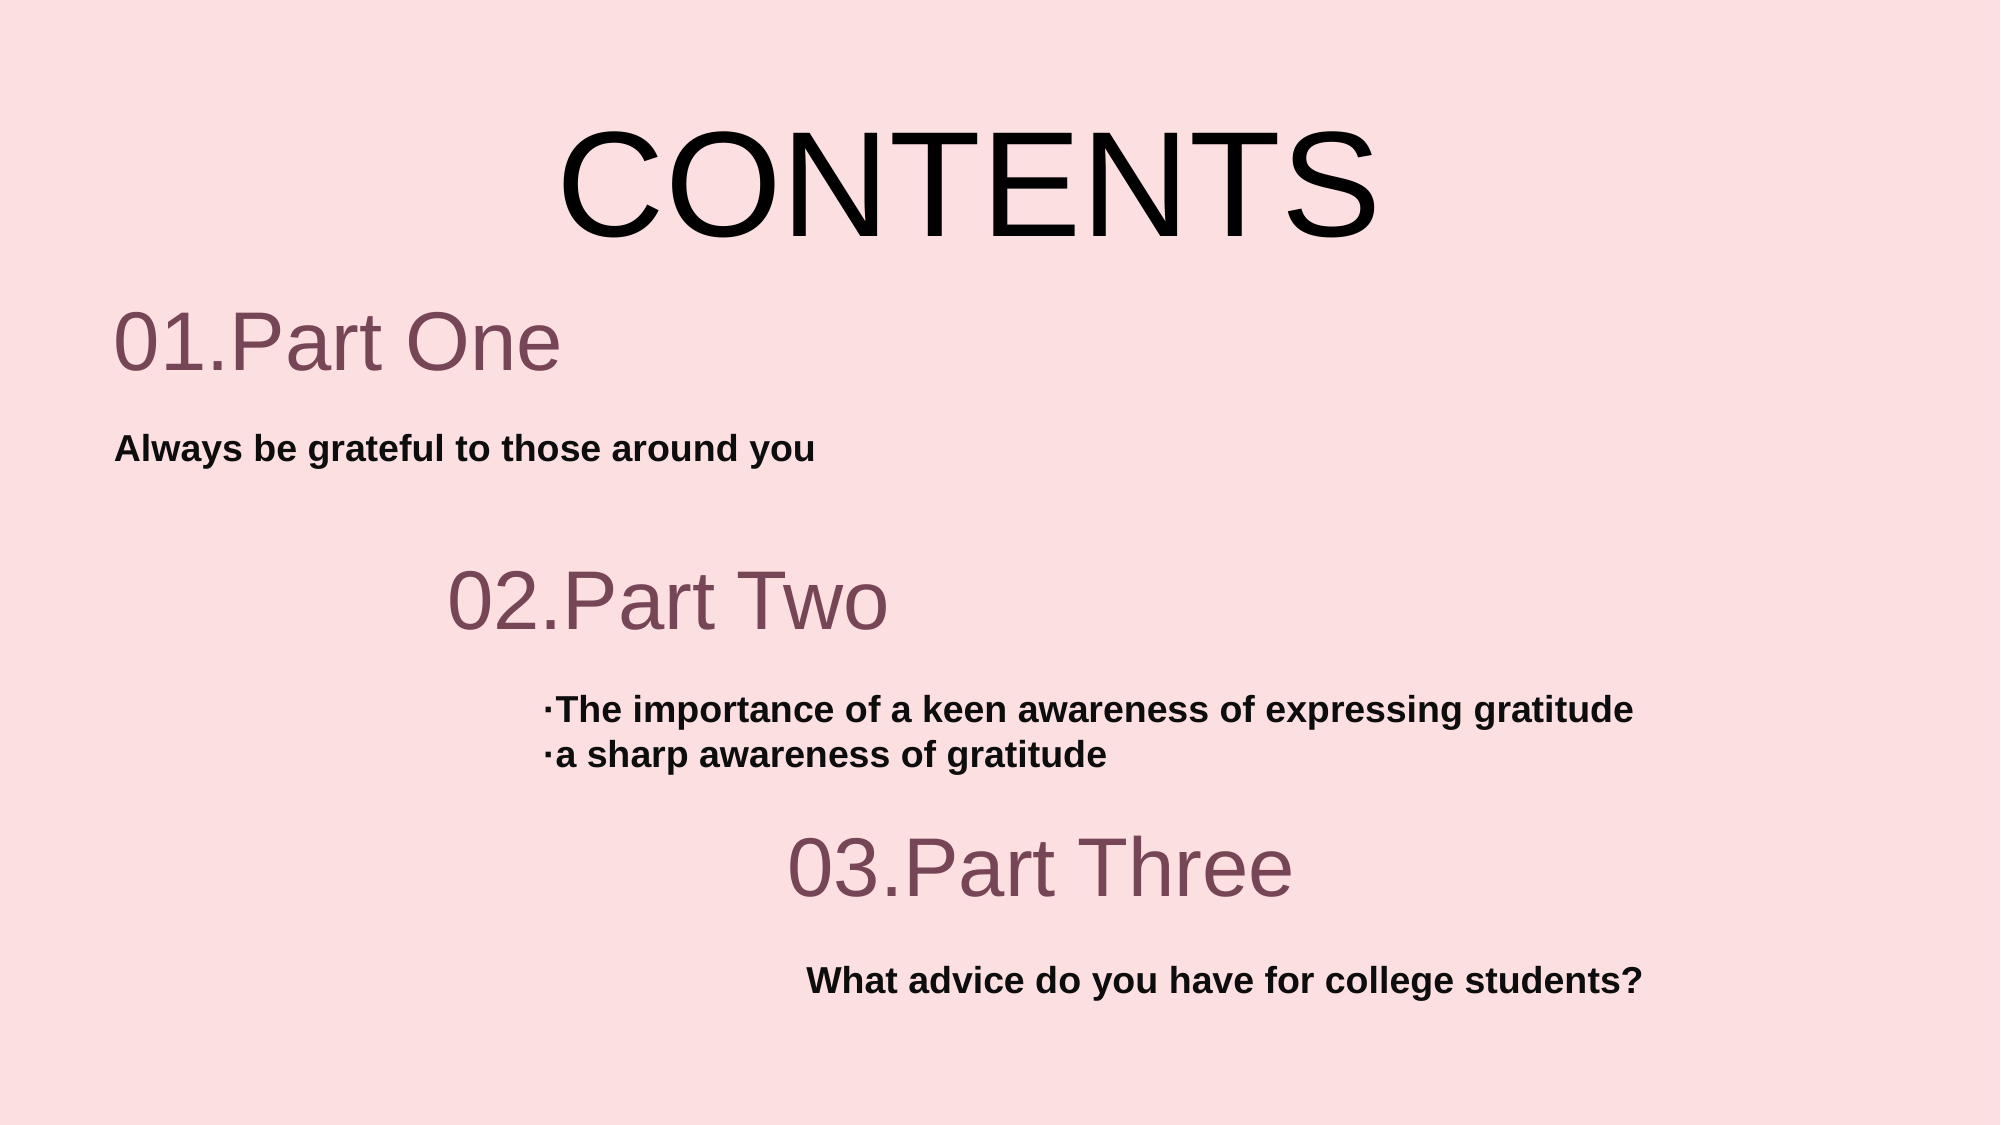

CONTENTS

01.Part One
Always be grateful to those around you
02.Part Two

·The importance of a keen awareness of expressing gratitude
·a sharp awareness of gratitude

03.Part Three
 What advice do you have for college students?